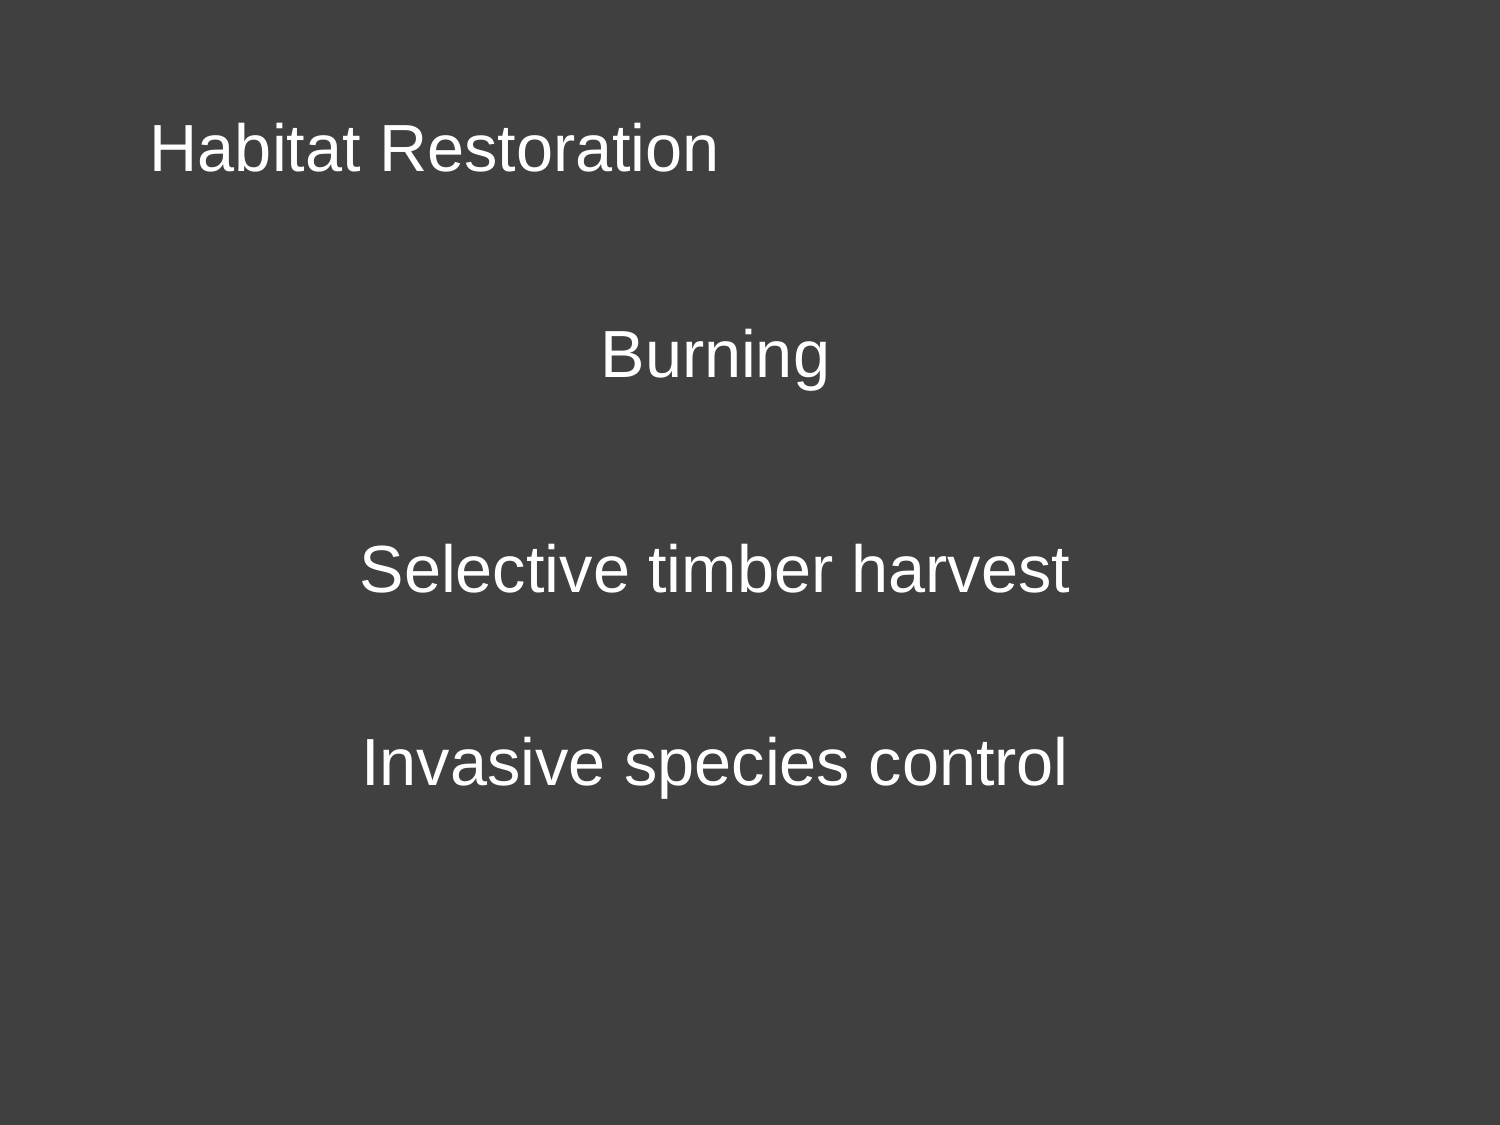

Habitat Restoration
Burning
Selective timber harvest
Invasive species control